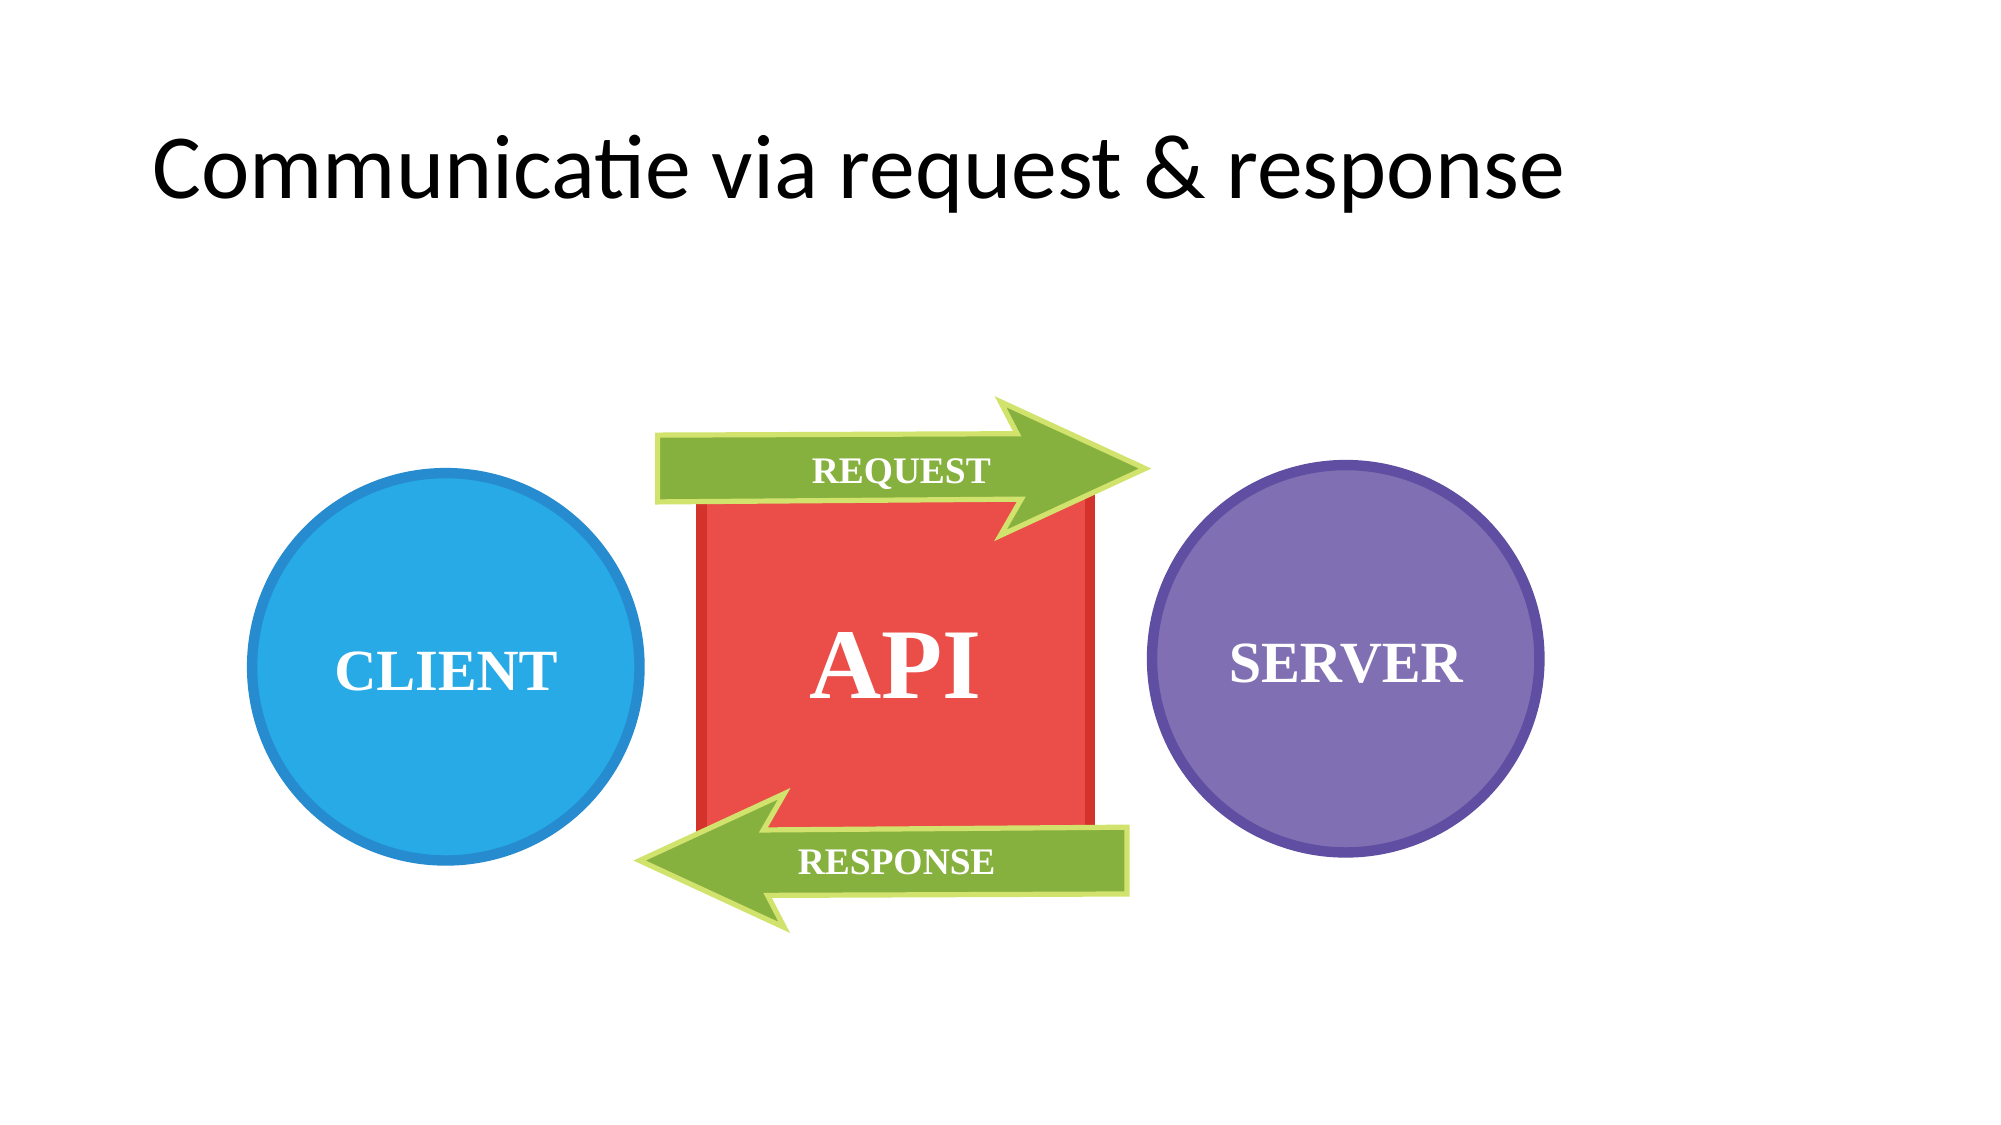

# Communicatie via request & response
REQUEST
API
SERVER
CLIENT

RESPONSE